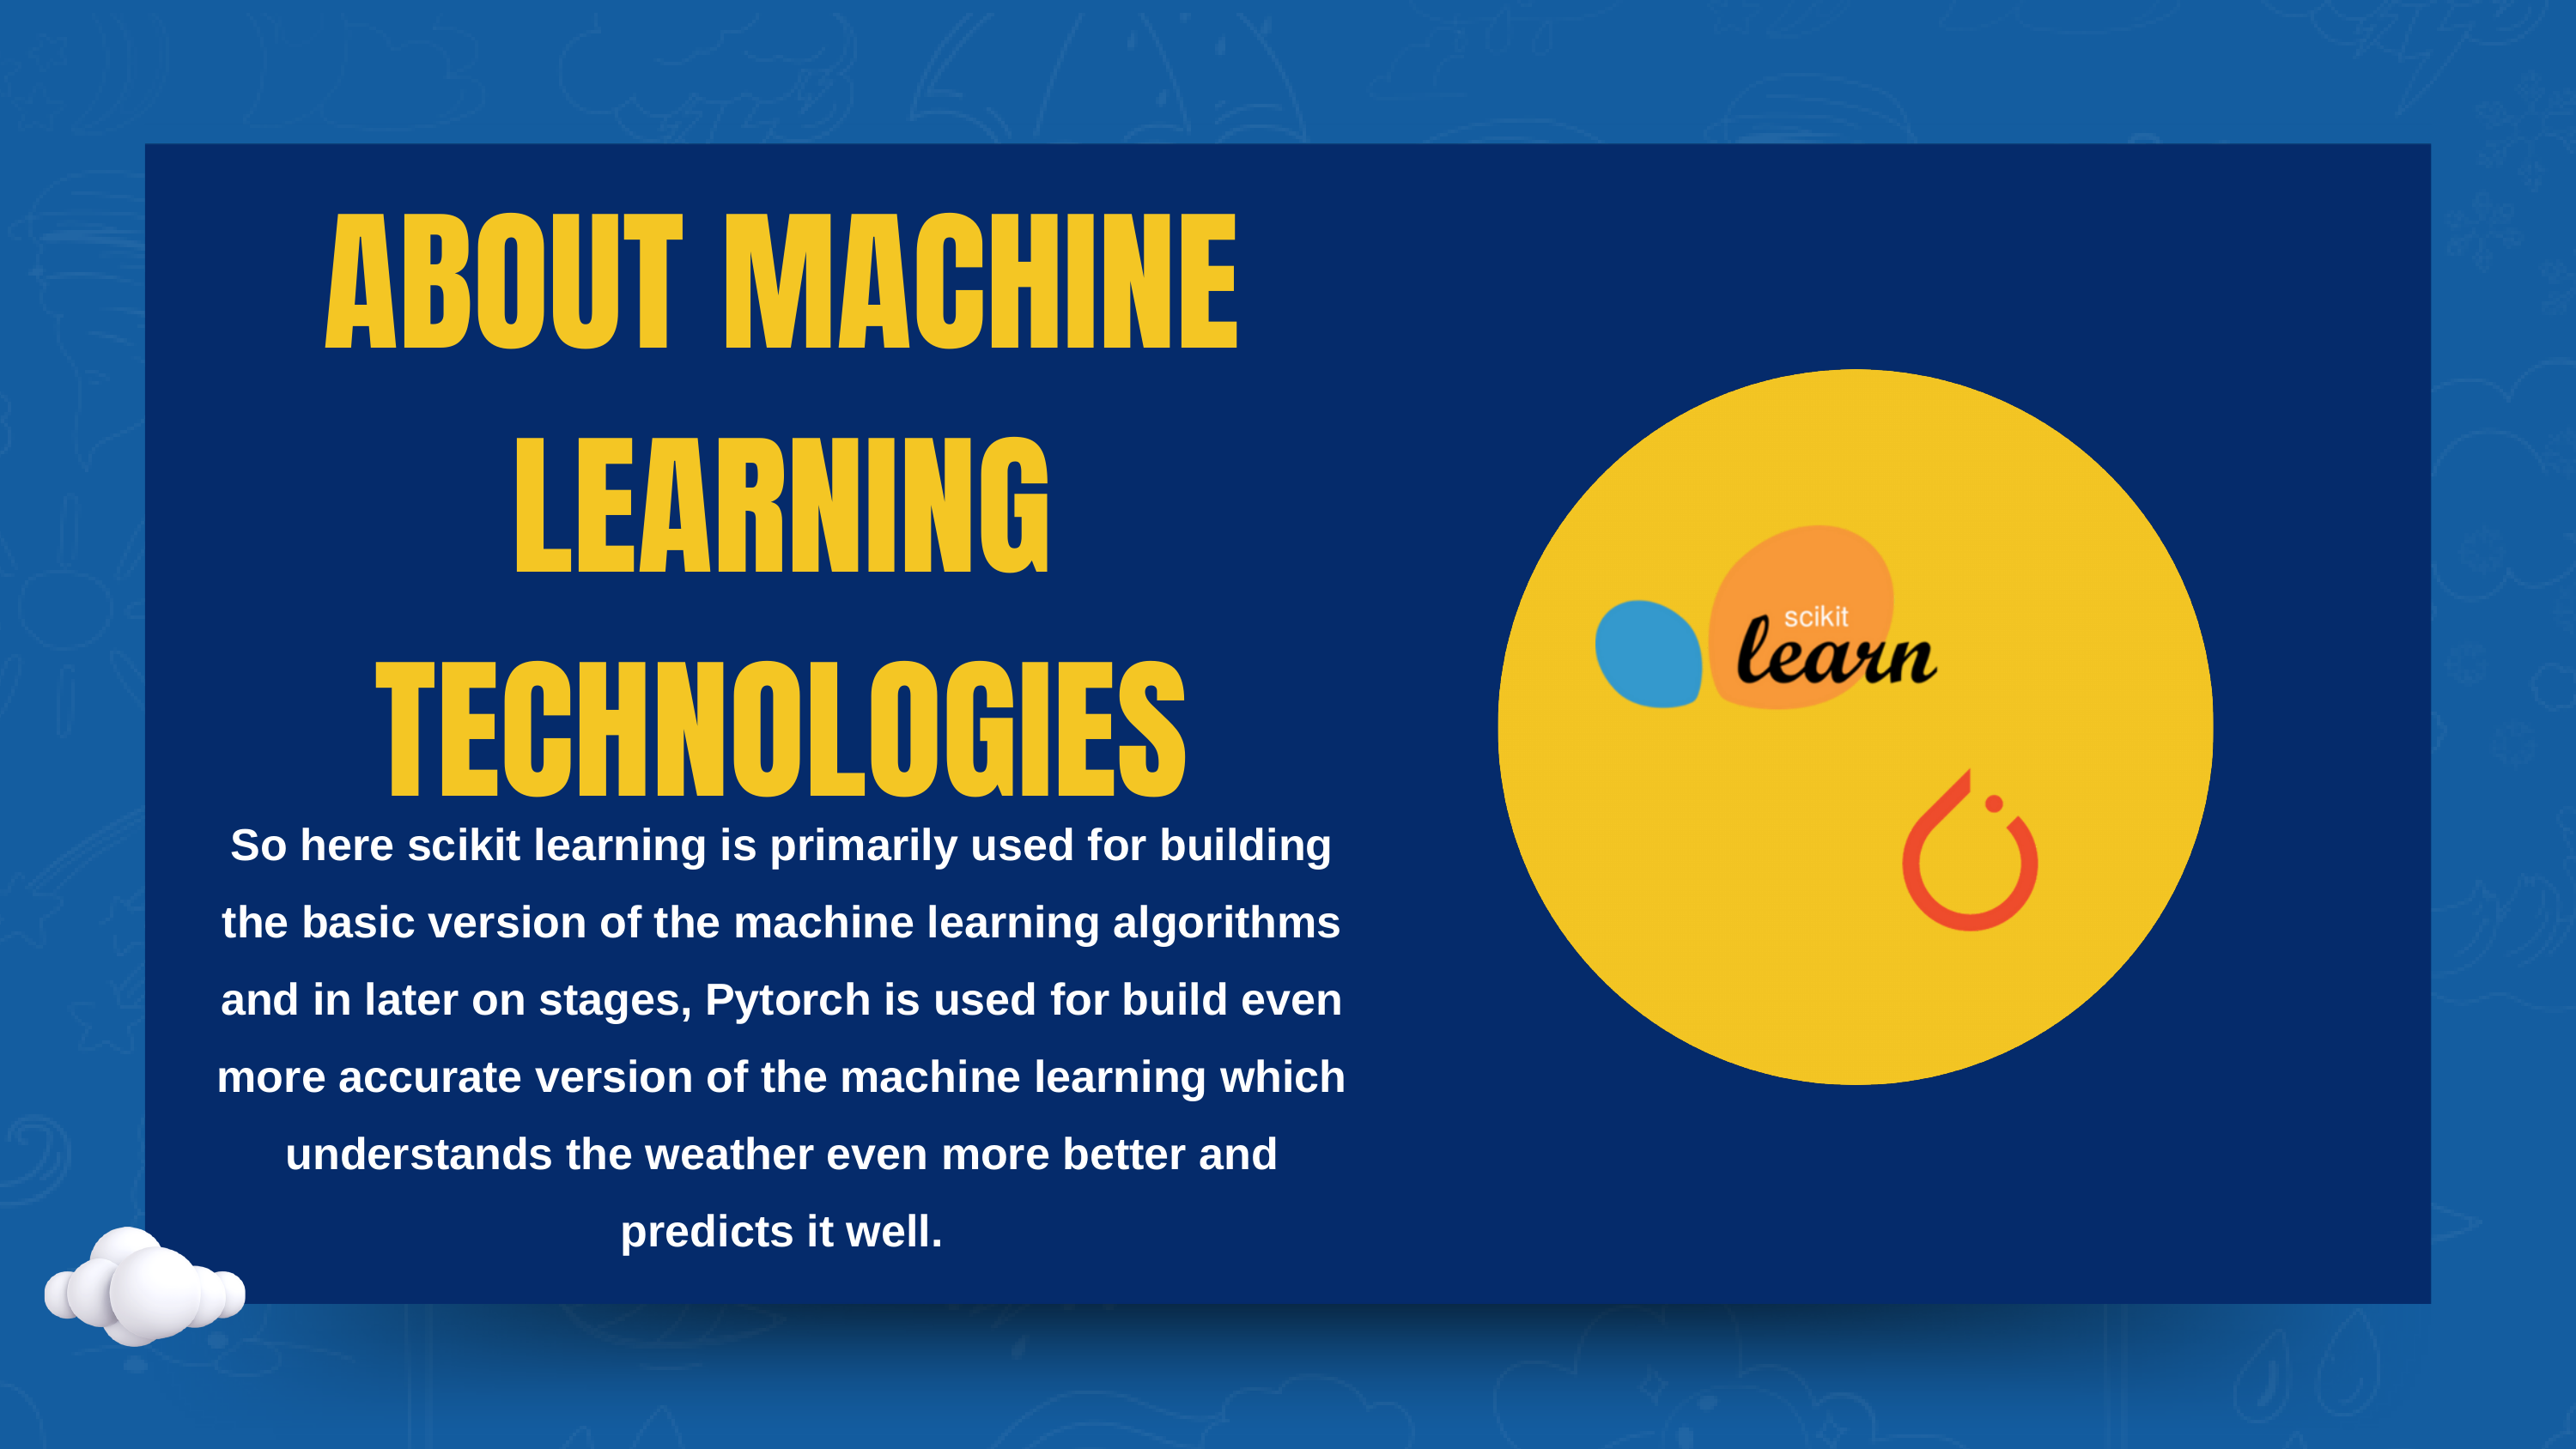

ABOUT MACHINE LEARNING TECHNOLOGIES

So here scikit learning is primarily used for building the basic version of the machine learning algorithms and in later on stages, Pytorch is used for build even more accurate version of the machine learning which understands the weather even more better and predicts it well.